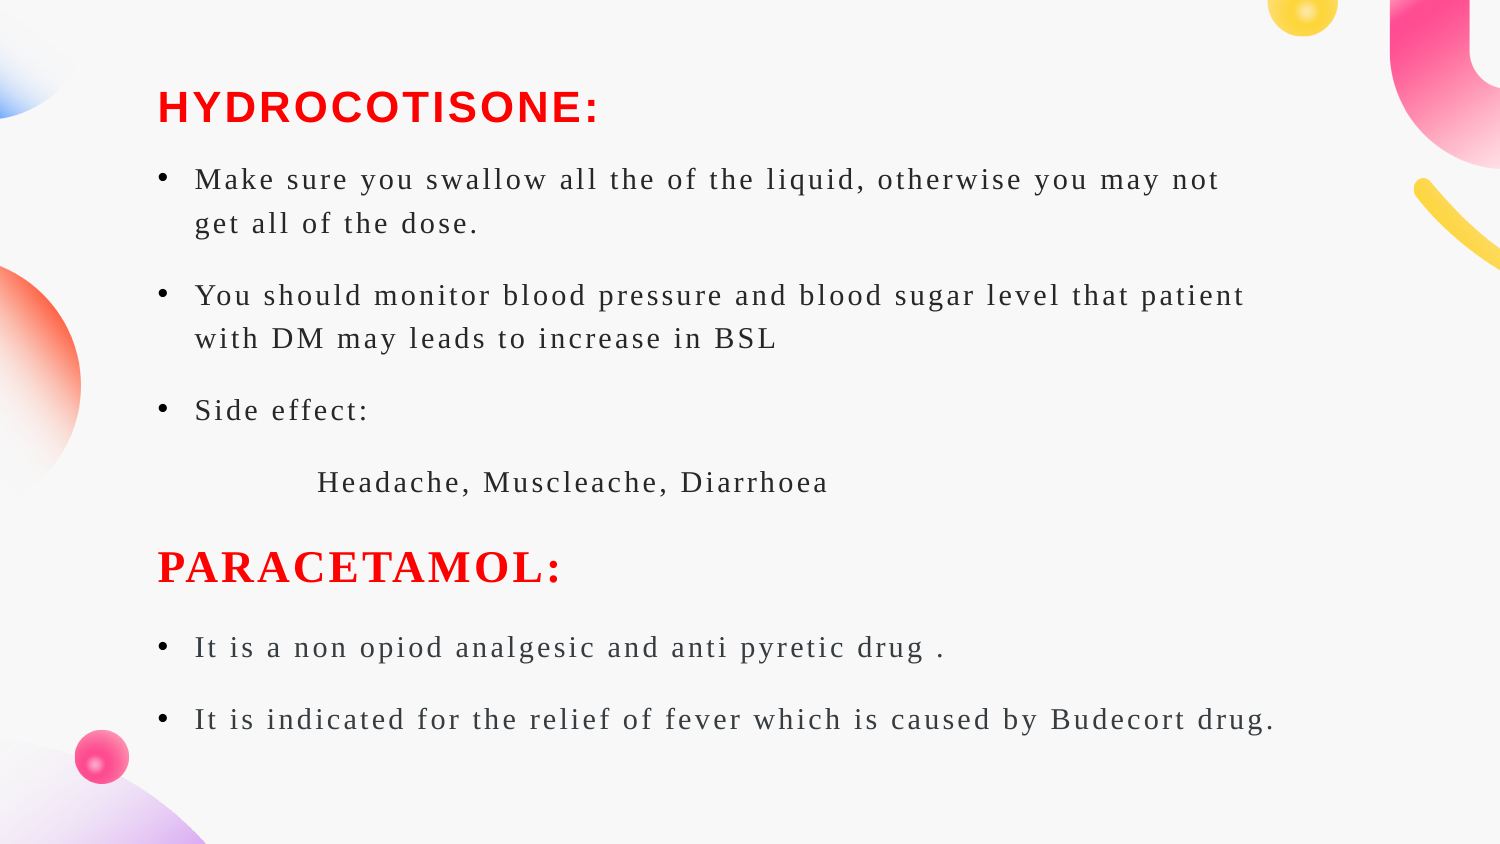

HYDROCOTISONE:
Make sure you swallow all the of the liquid, otherwise you may not get all of the dose.
You should monitor blood pressure and blood sugar level that patient with DM may leads to increase in BSL
Side effect:
               Headache, Muscleache, Diarrhoea
PARACETAMOL:
It is a non opiod analgesic and anti pyretic drug .
It is indicated for the relief of fever which is caused by Budecort drug.